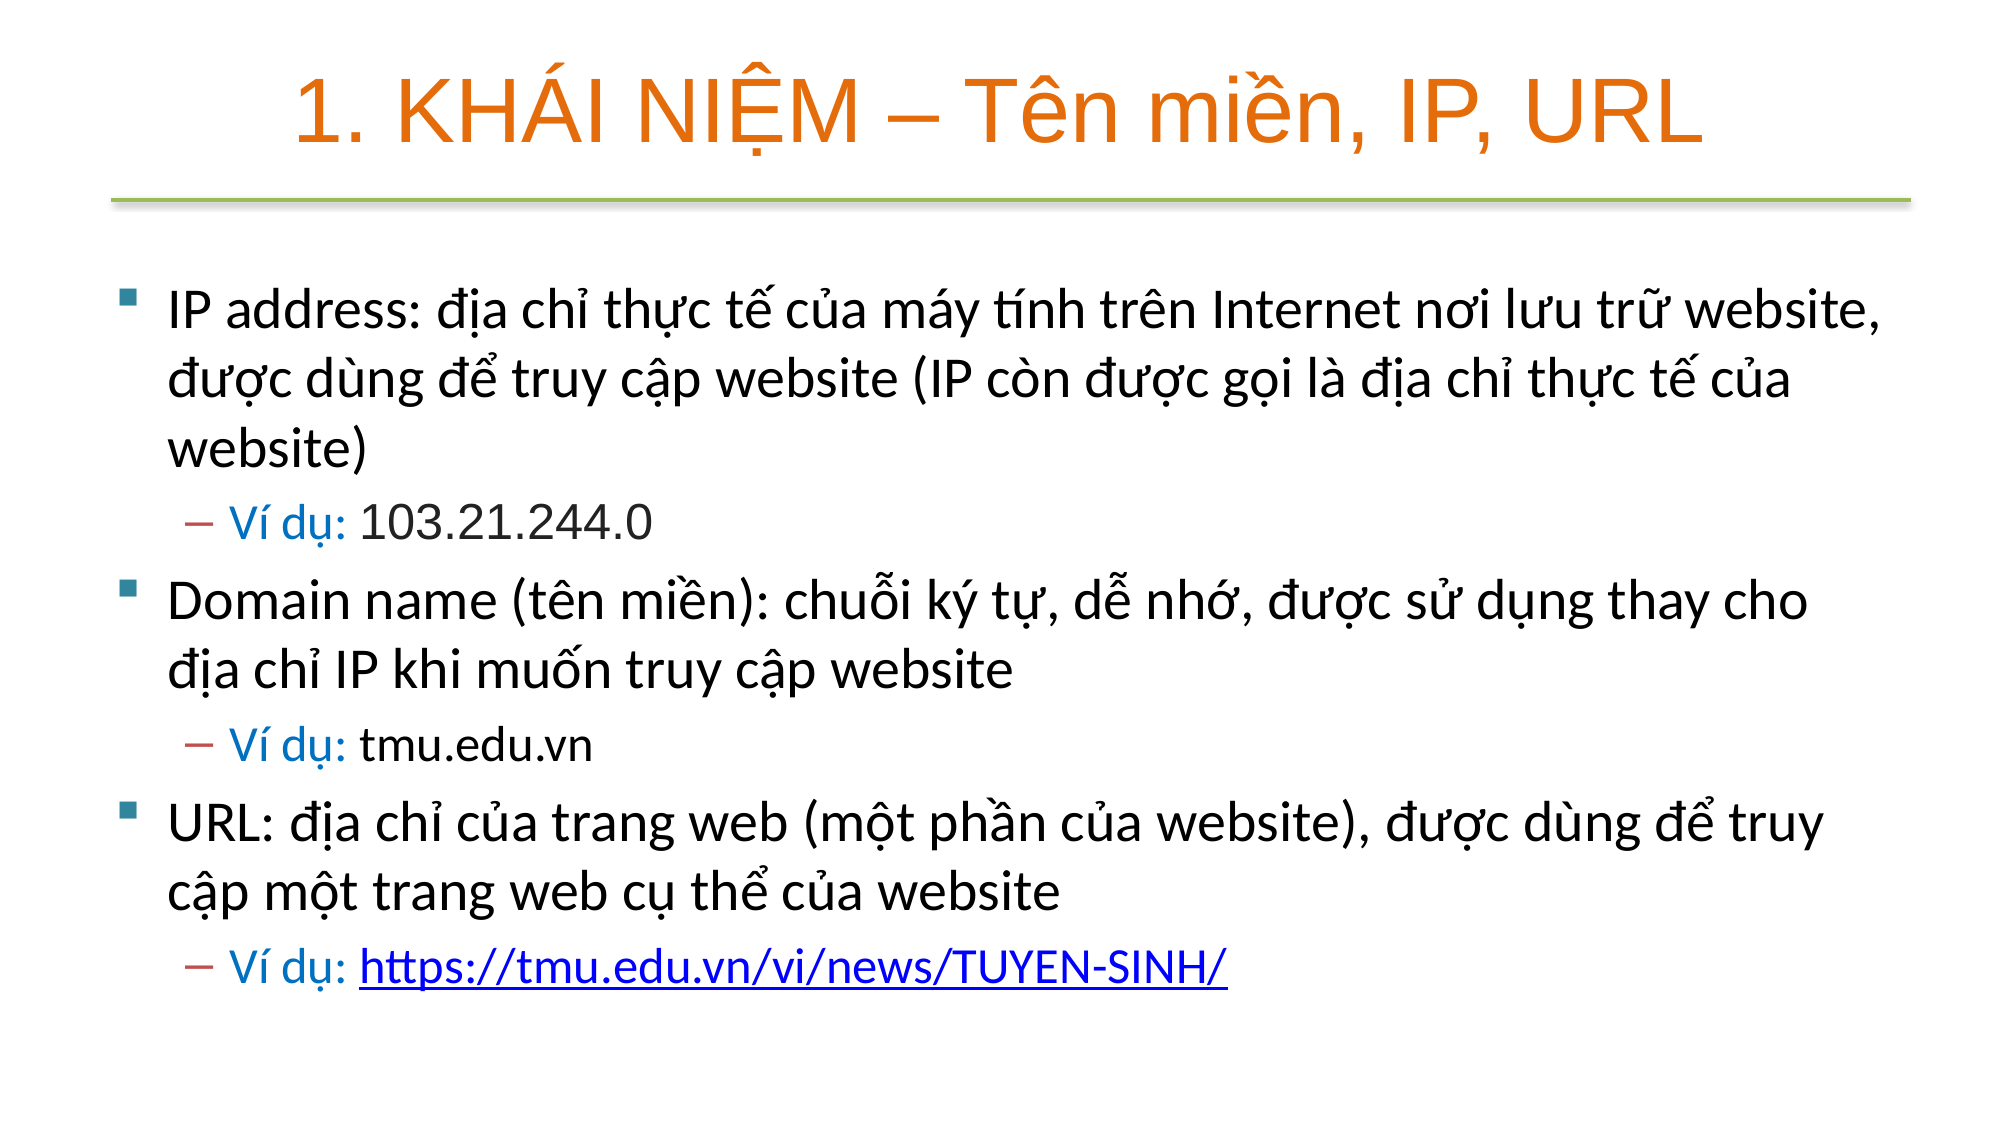

# 1. KHÁI NIỆM – Tên miền, IP, URL
IP address: địa chỉ thực tế của máy tính trên Internet nơi lưu trữ website, được dùng để truy cập website (IP còn được gọi là địa chỉ thực tế của website)
Ví dụ: 103.21.244.0
Domain name (tên miền): chuỗi ký tự, dễ nhớ, được sử dụng thay cho địa chỉ IP khi muốn truy cập website
Ví dụ: tmu.edu.vn
URL: địa chỉ của trang web (một phần của website), được dùng để truy cập một trang web cụ thể của website
Ví dụ: https://tmu.edu.vn/vi/news/TUYEN-SINH/